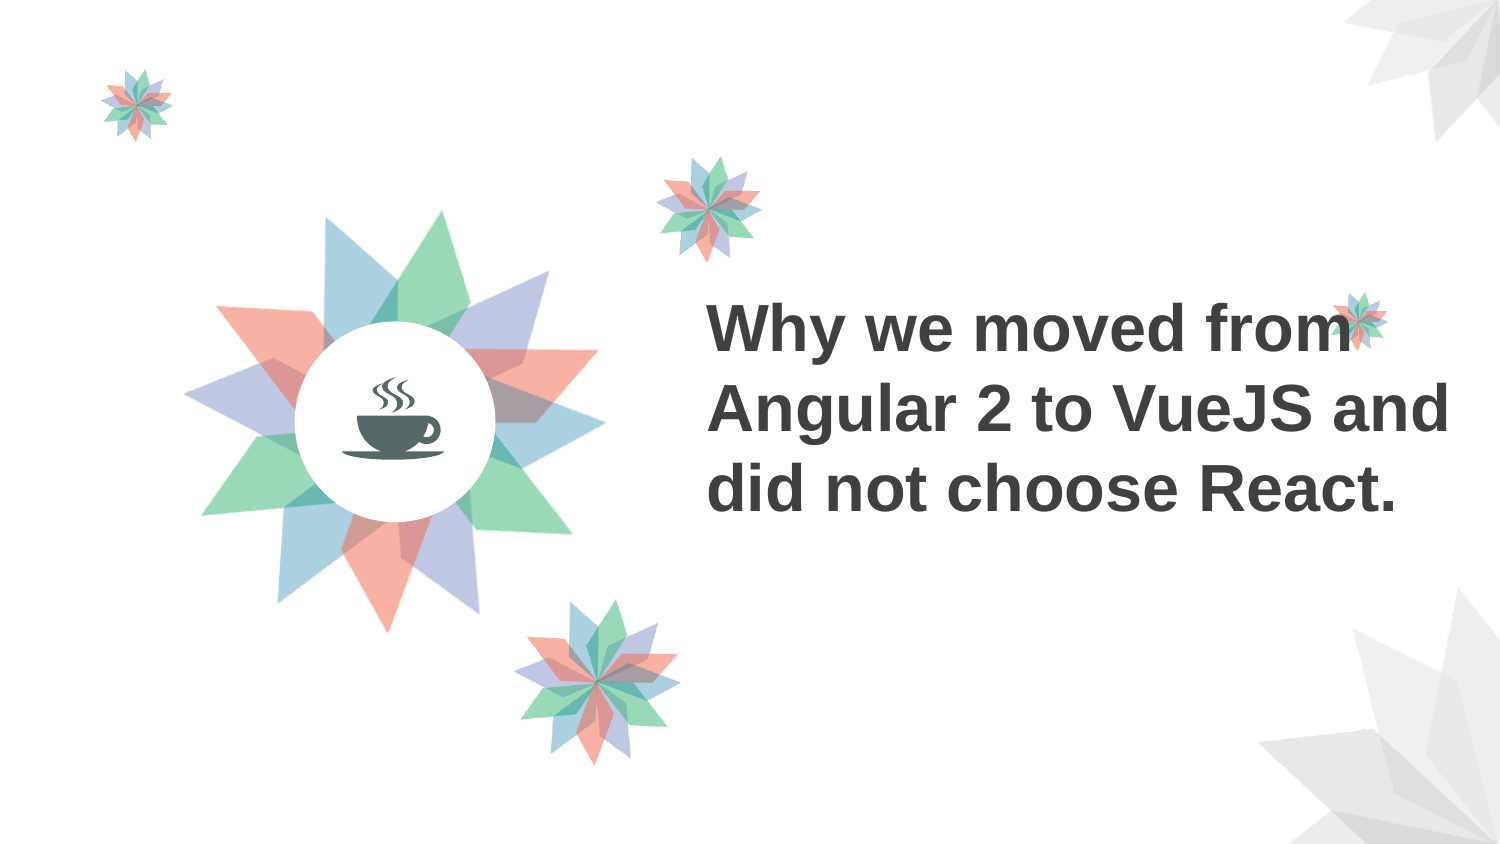

Why we moved from Angular 2 to VueJS and did not choose React.